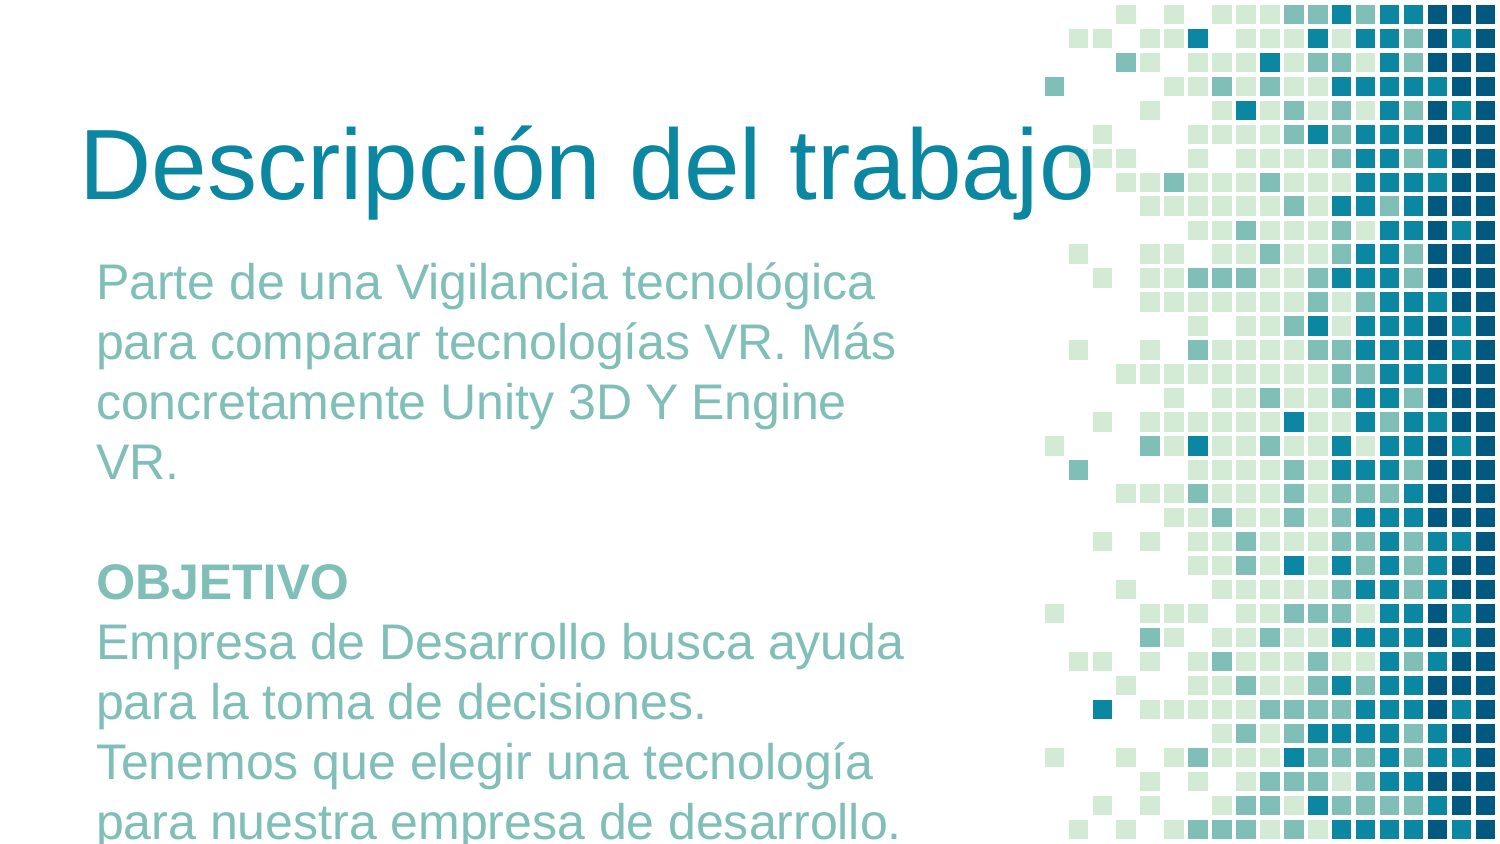

# Descripción del trabajo
Parte de una Vigilancia tecnológica para comparar tecnologías VR. Más concretamente Unity 3D Y Engine VR.

OBJETIVO
Empresa de Desarrollo busca ayuda para la toma de decisiones.
Tenemos que elegir una tecnología para nuestra empresa de desarrollo.